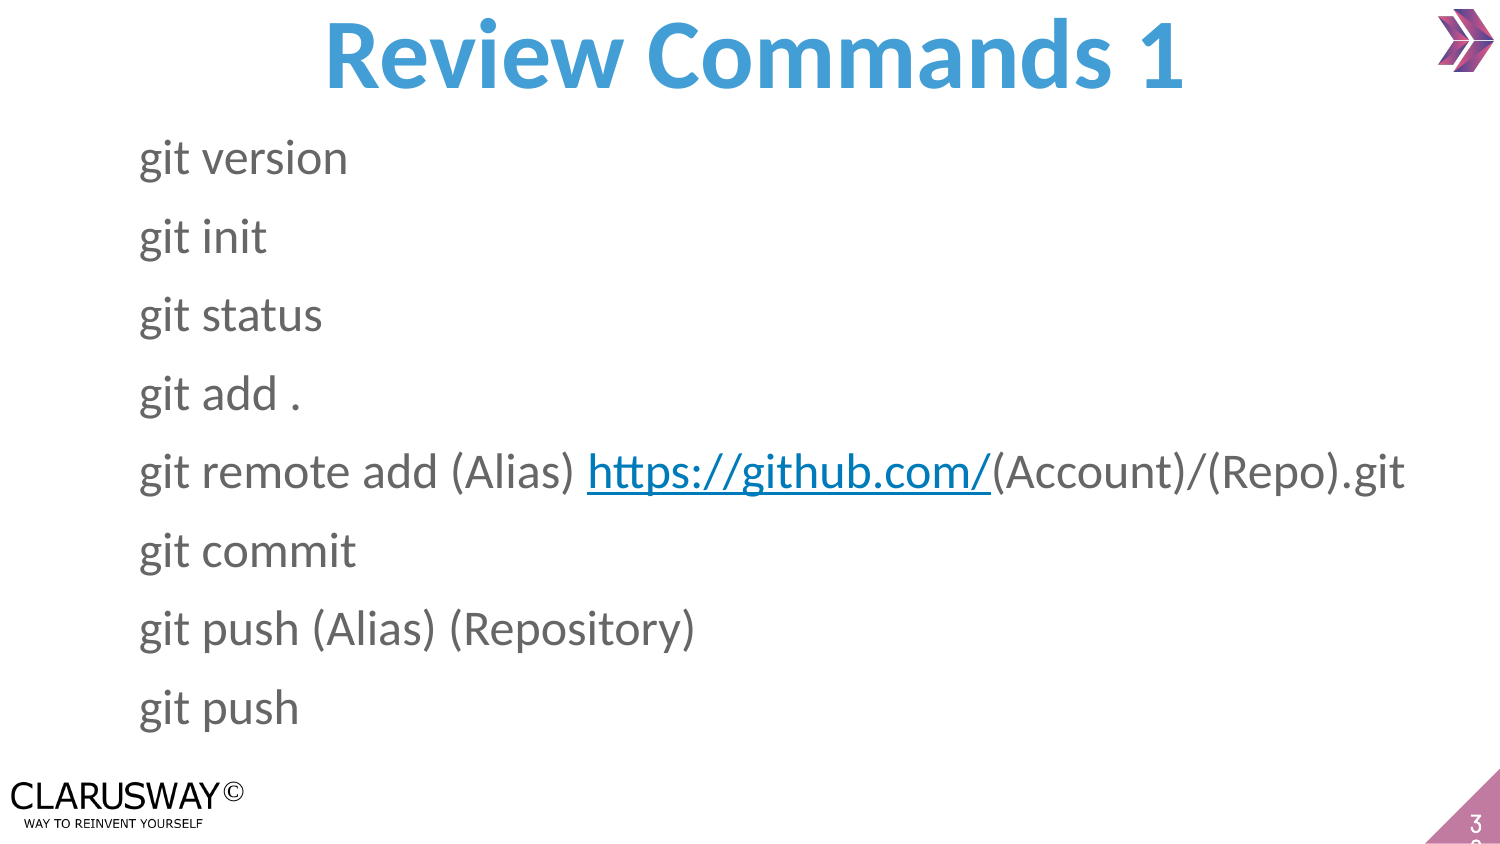

Review Commands 1
git version
git init
git status
git add .
git remote add (Alias) https://github.com/(Account)/(Repo).git
git commit
git push (Alias) (Repository)
git push

36